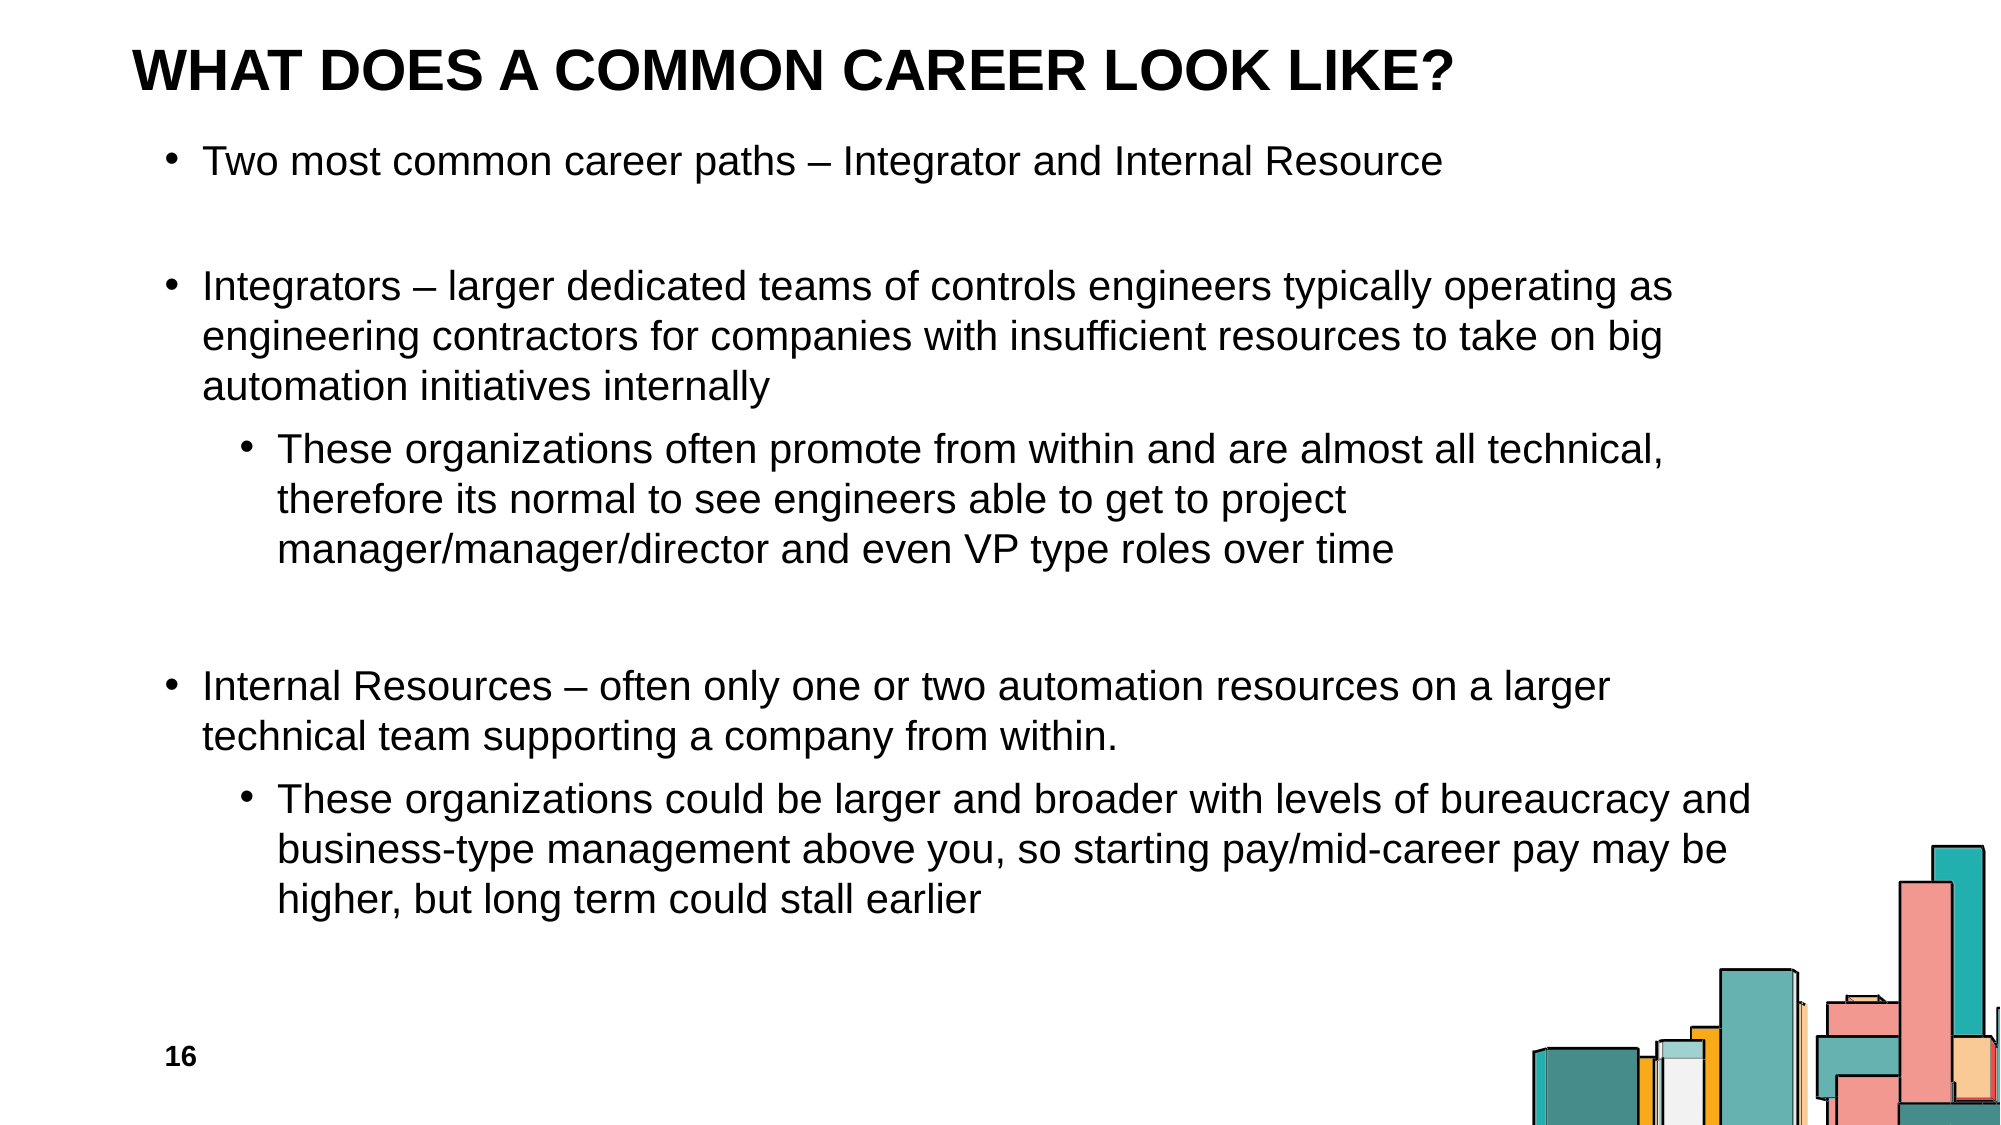

# WHAT DOES A COMMON CAREER LOOK LIKE?
Two most common career paths – Integrator and Internal Resource

Integrators – larger dedicated teams of controls engineers typically operating as engineering contractors for companies with insufficient resources to take on big automation initiatives internally
These organizations often promote from within and are almost all technical, therefore its normal to see engineers able to get to project manager/manager/director and even VP type roles over time

Internal Resources – often only one or two automation resources on a larger technical team supporting a company from within.
These organizations could be larger and broader with levels of bureaucracy and business-type management above you, so starting pay/mid-career pay may be higher, but long term could stall earlier

16